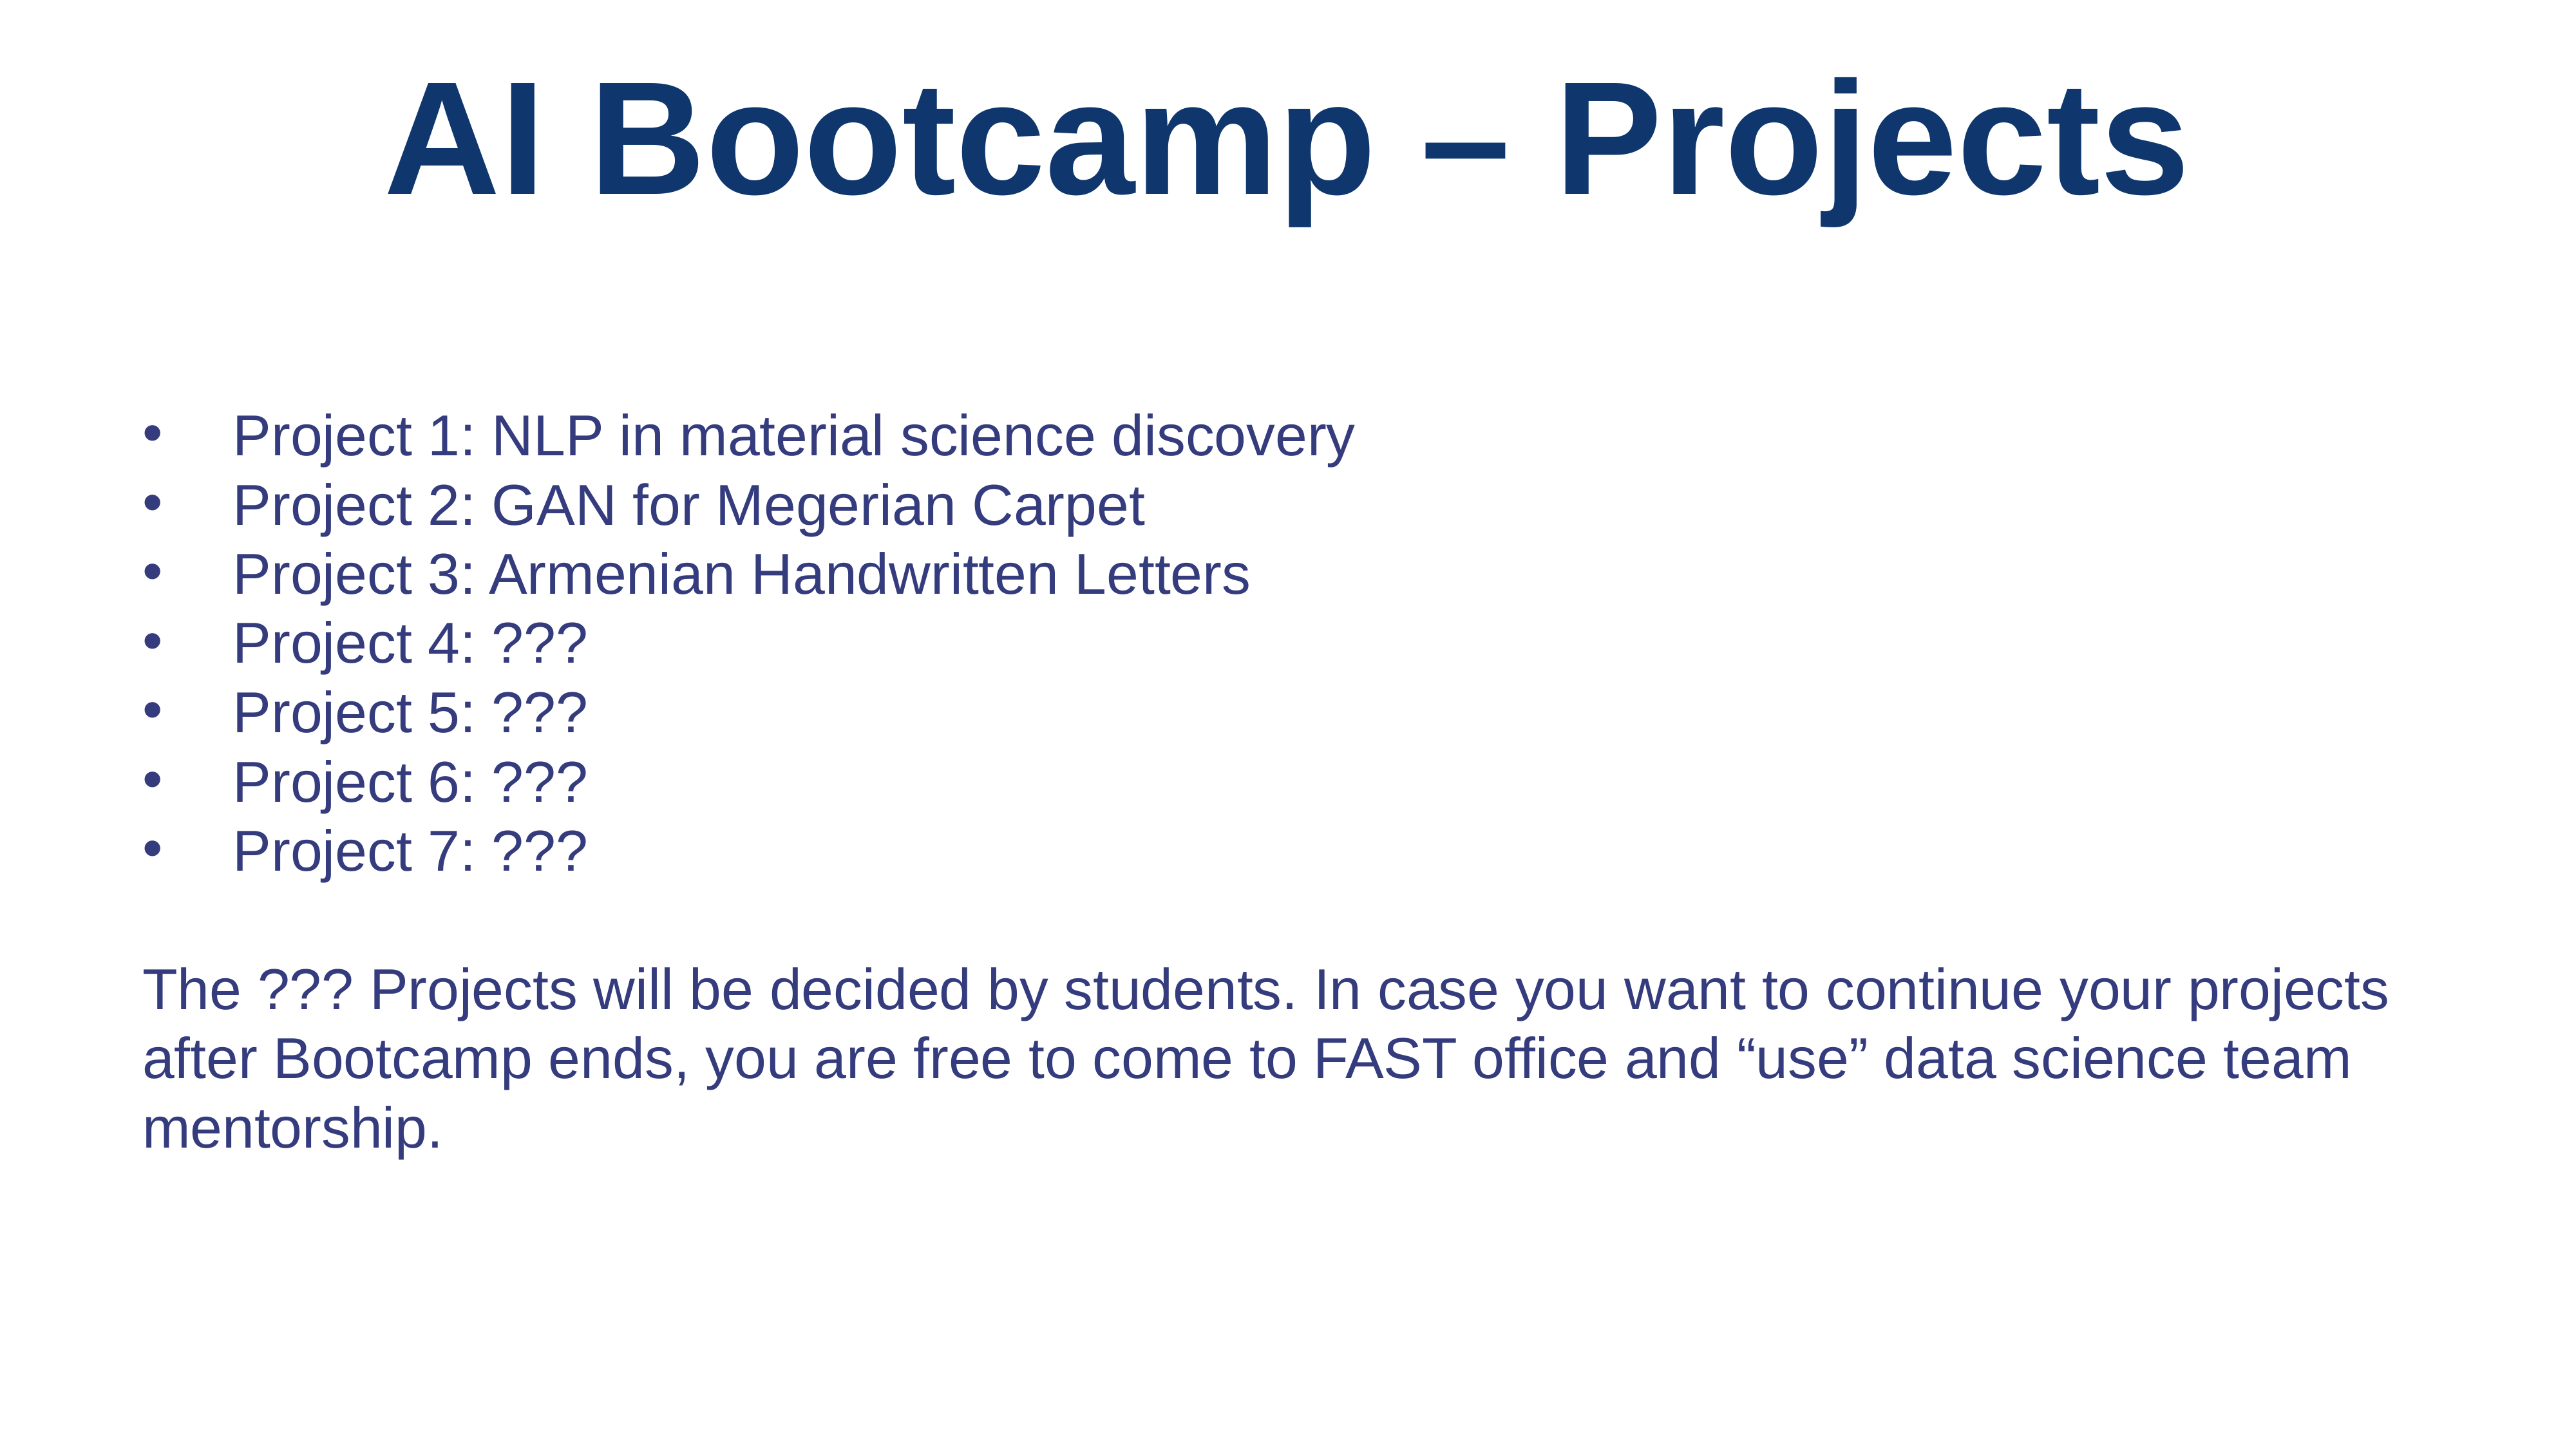

AI Bootcamp – Projects
Project 1: NLP in material science discovery
Project 2: GAN for Megerian Carpet
Project 3: Armenian Handwritten Letters
Project 4: ???
Project 5: ???
Project 6: ???
Project 7: ???
The ??? Projects will be decided by students. In case you want to continue your projects after Bootcamp ends, you are free to come to FAST office and “use” data science team mentorship.